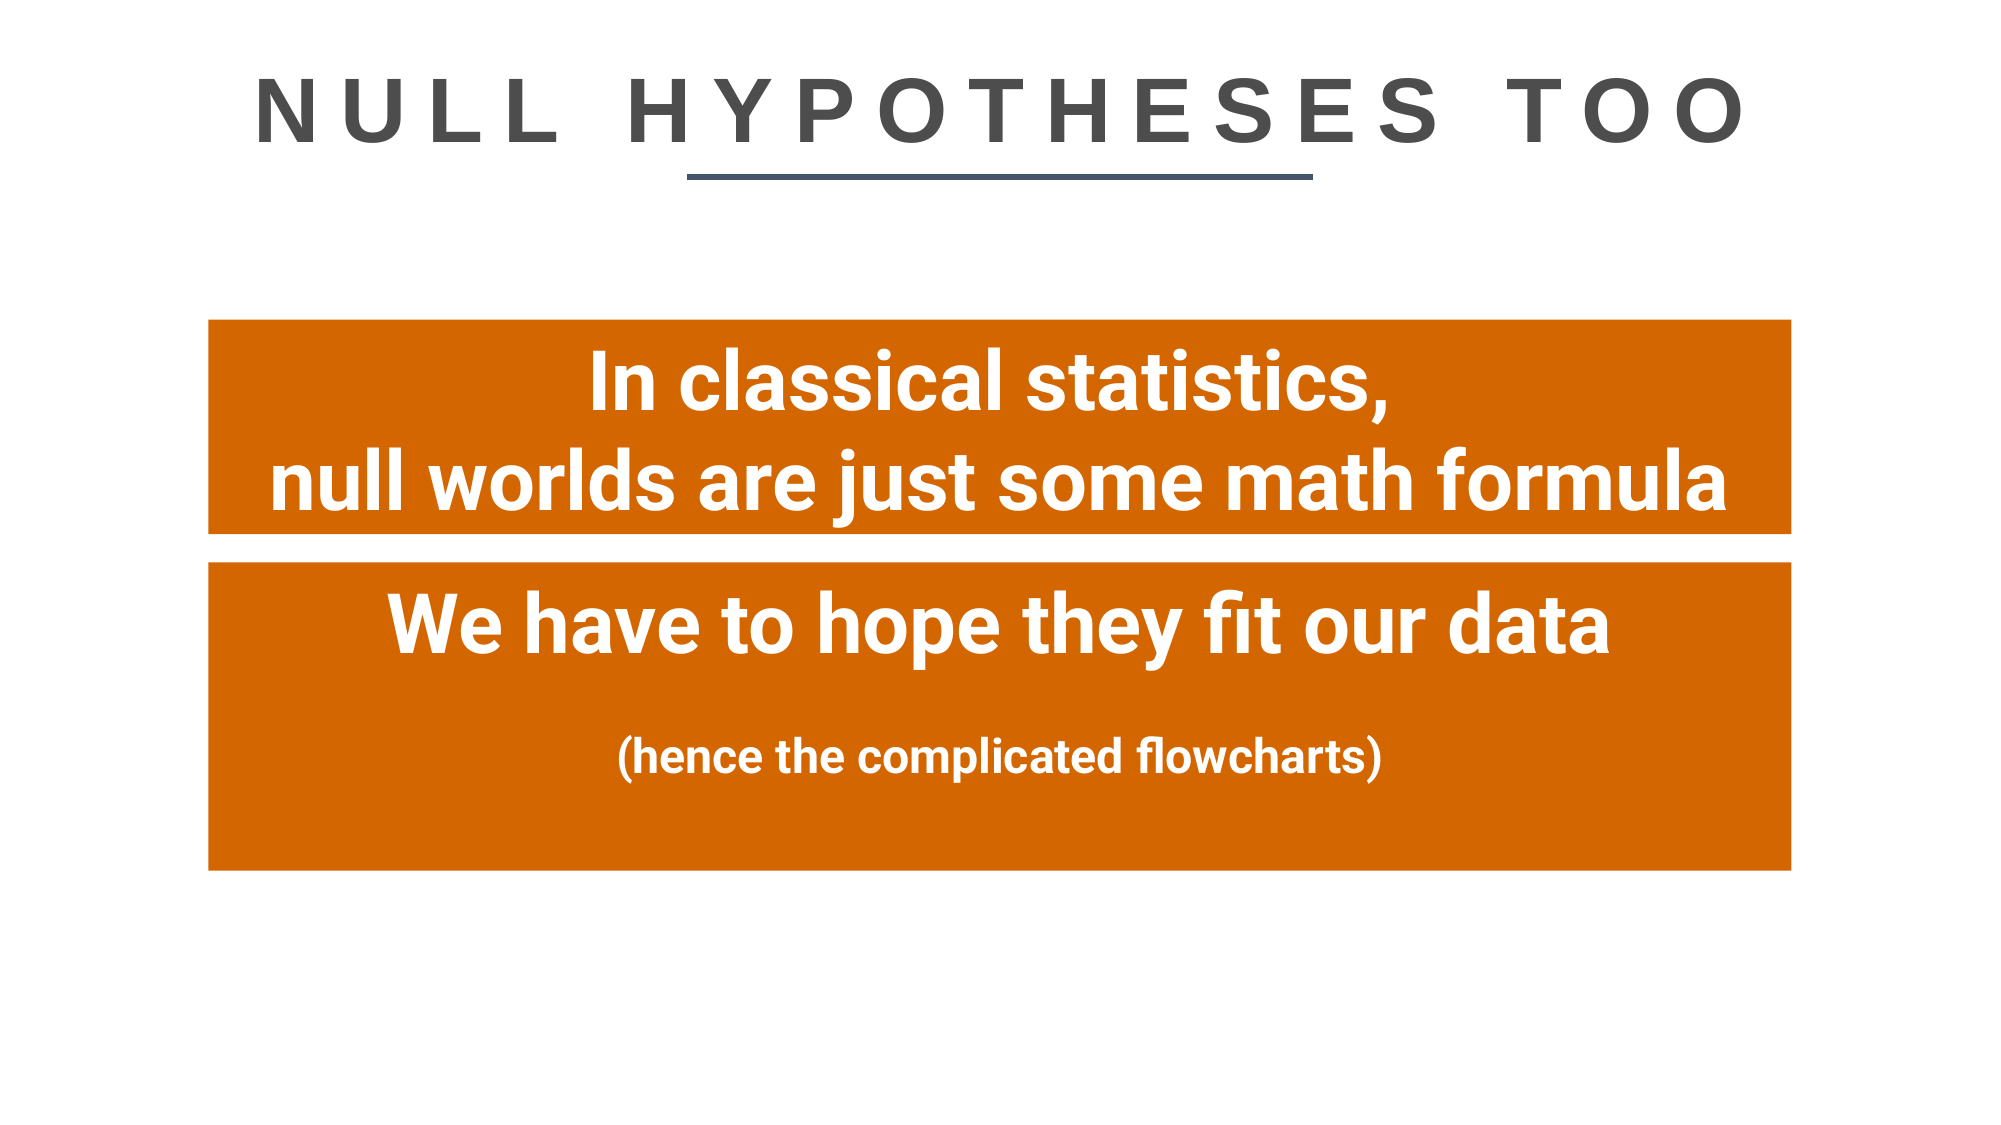

# NULL HYPOTHESES TOO
In classical statistics,
null worlds are just some math formula
We have to hope they fit our data
(hence the complicated flowcharts)